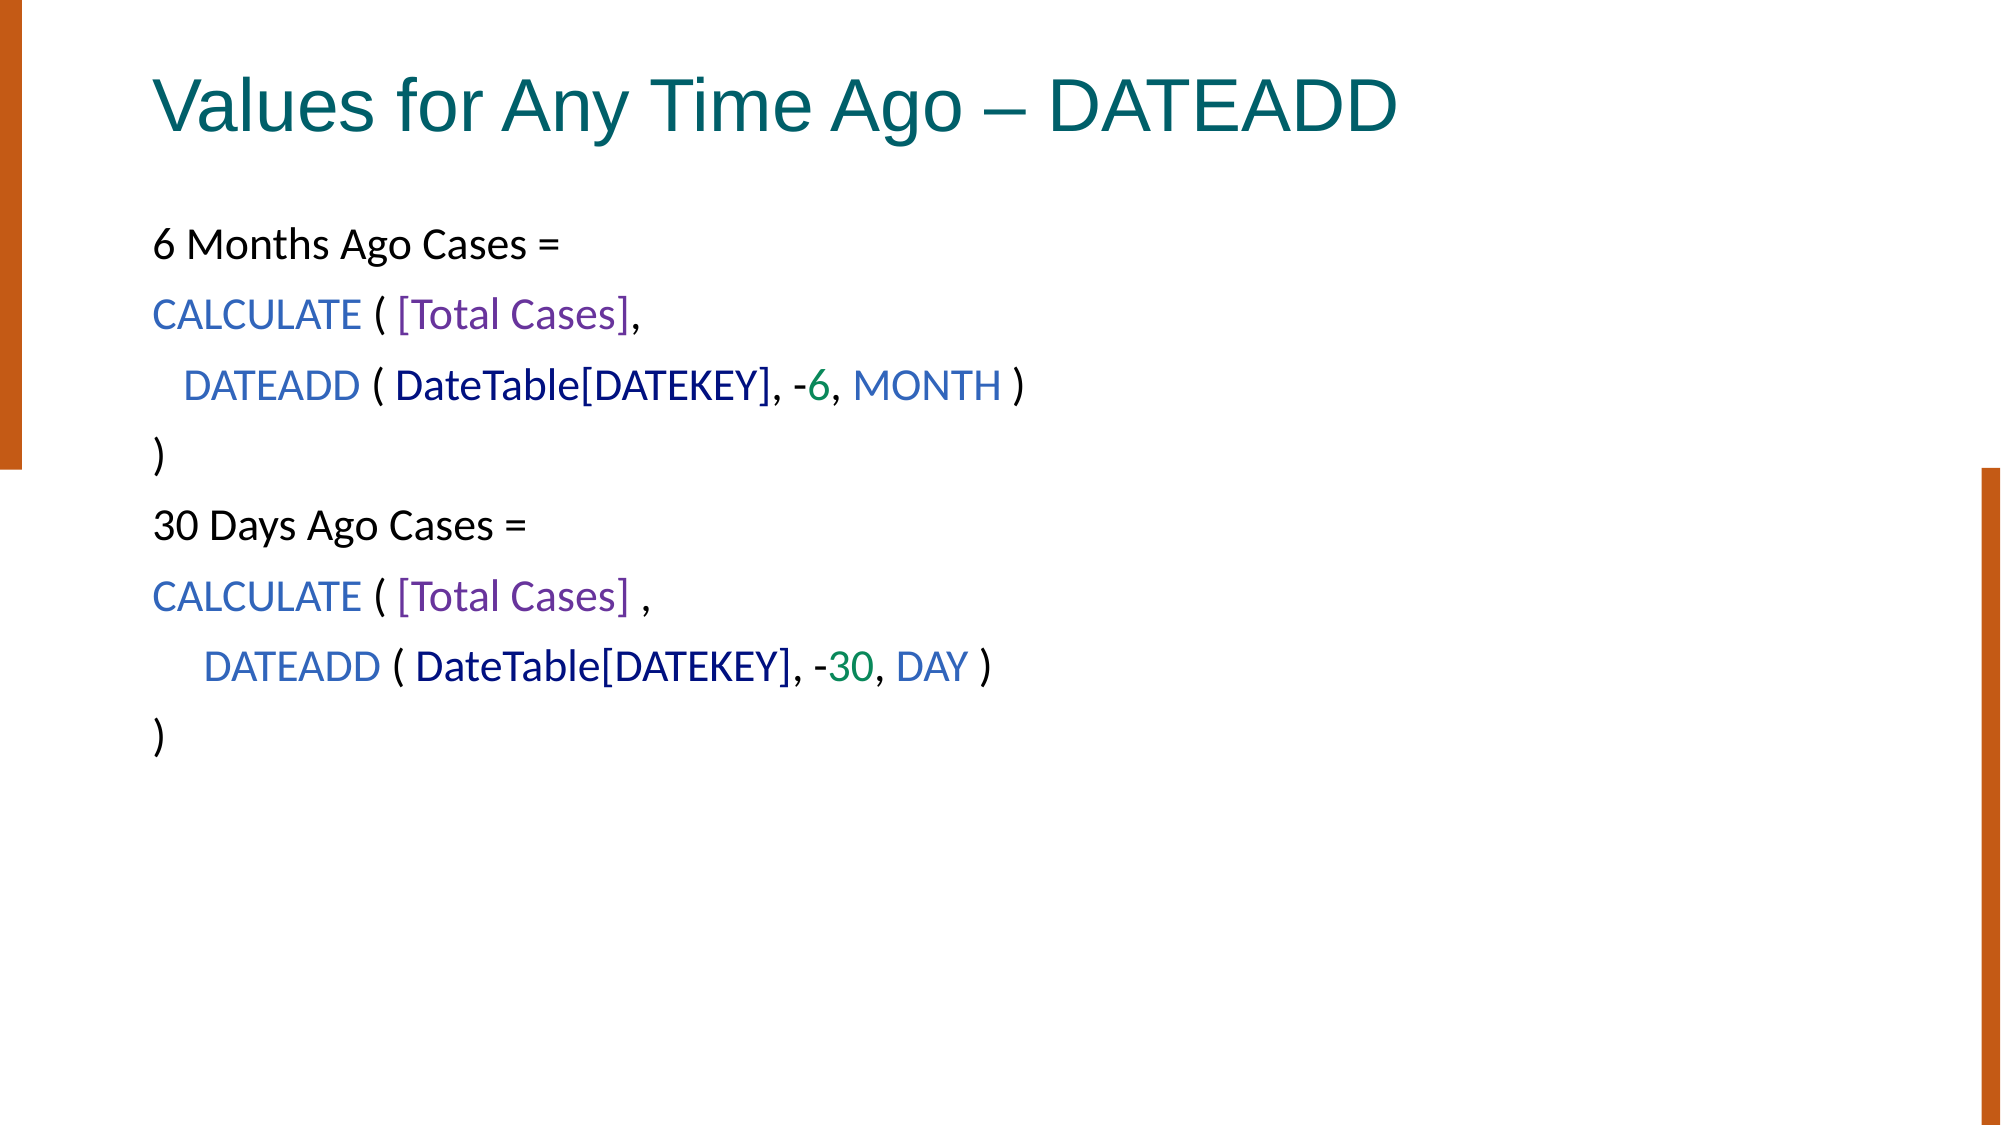

# Values for Any Time Ago – DATEADD
6 Months Ago Cases =
CALCULATE ( [Total Cases],
   DATEADD ( DateTable[DATEKEY], -6, MONTH )
)
30 Days Ago Cases =
CALCULATE ( [Total Cases] ,
     DATEADD ( DateTable[DATEKEY], -30, DAY )
)